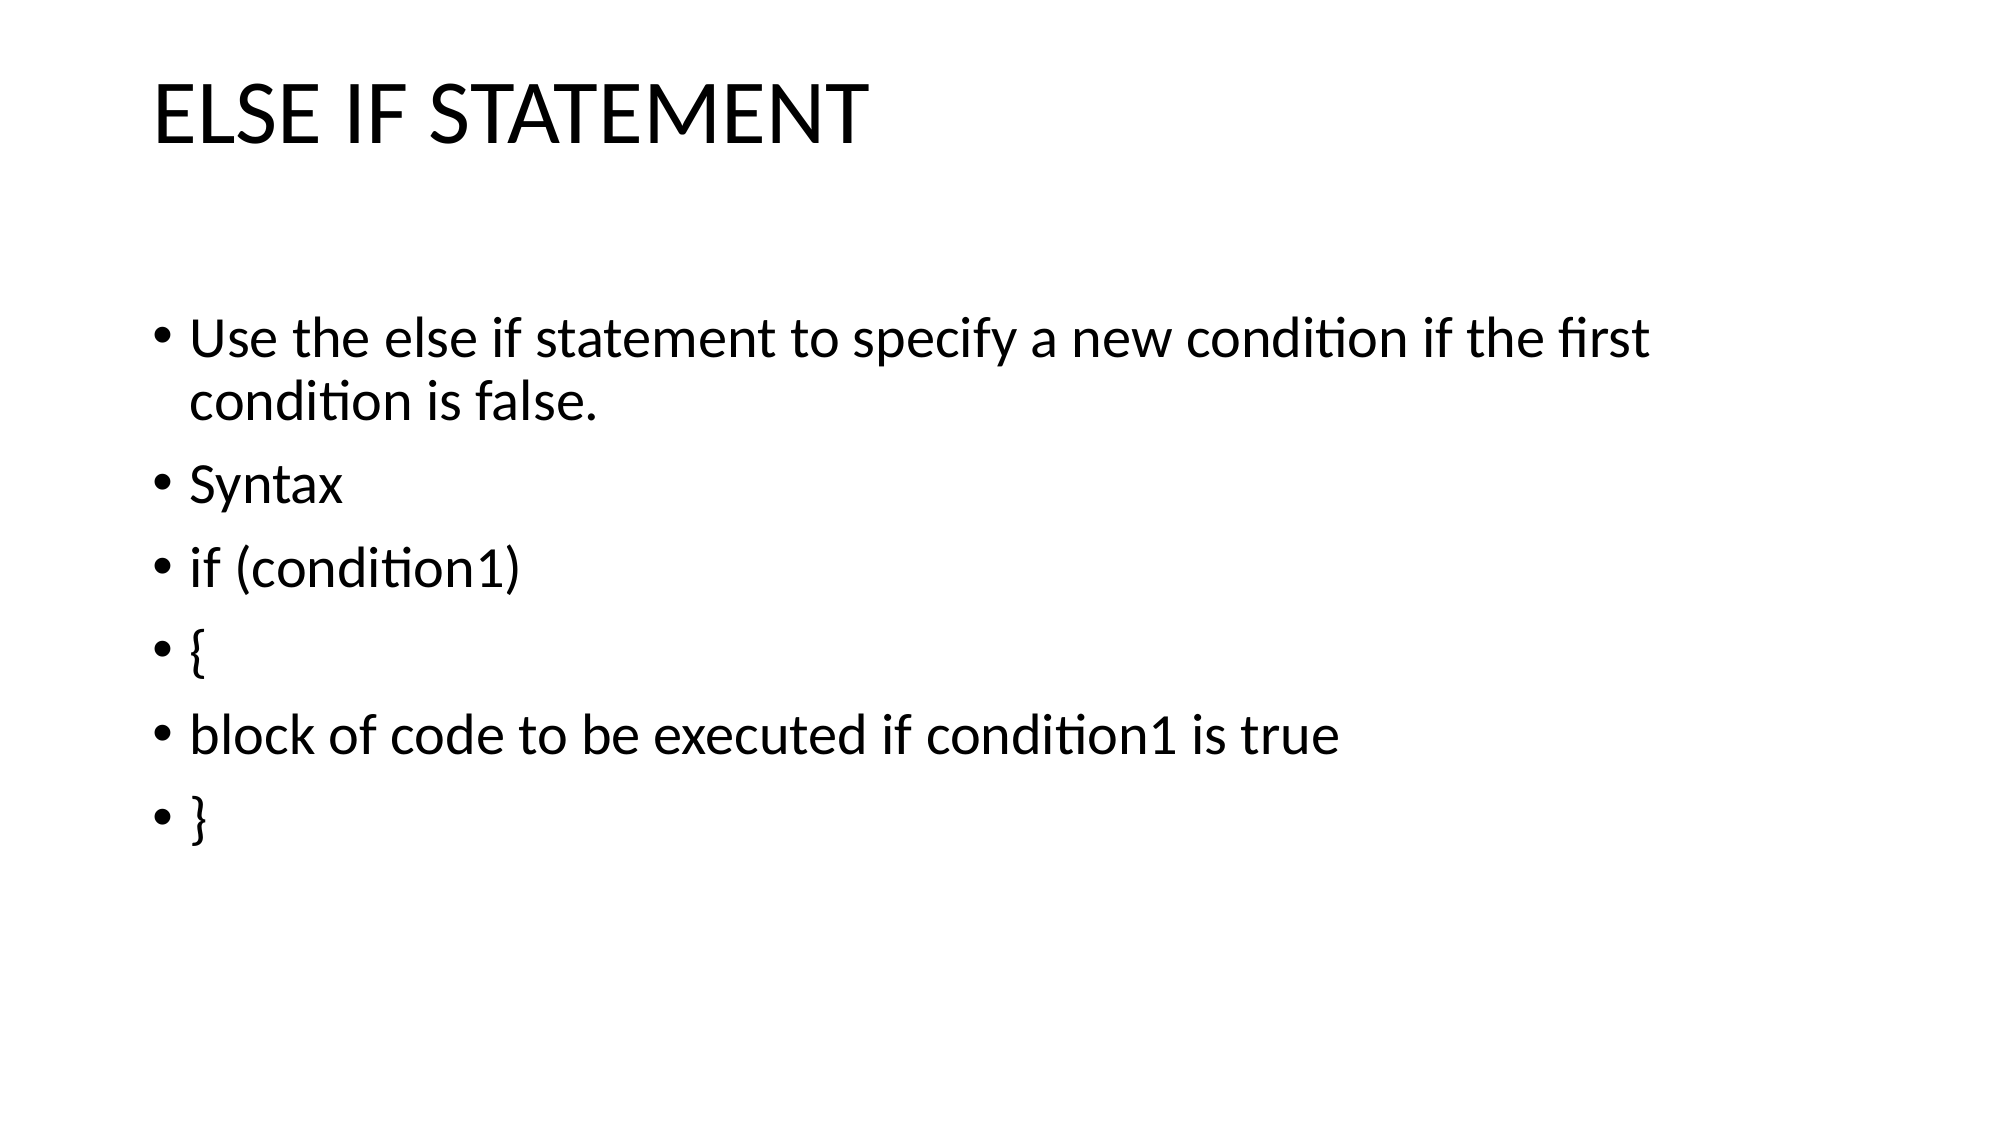

# ELSE IF STATEMENT
Use the else if statement to specify a new condition if the first condition is false.
Syntax
if (condition1)
{
block of code to be executed if condition1 is true
}